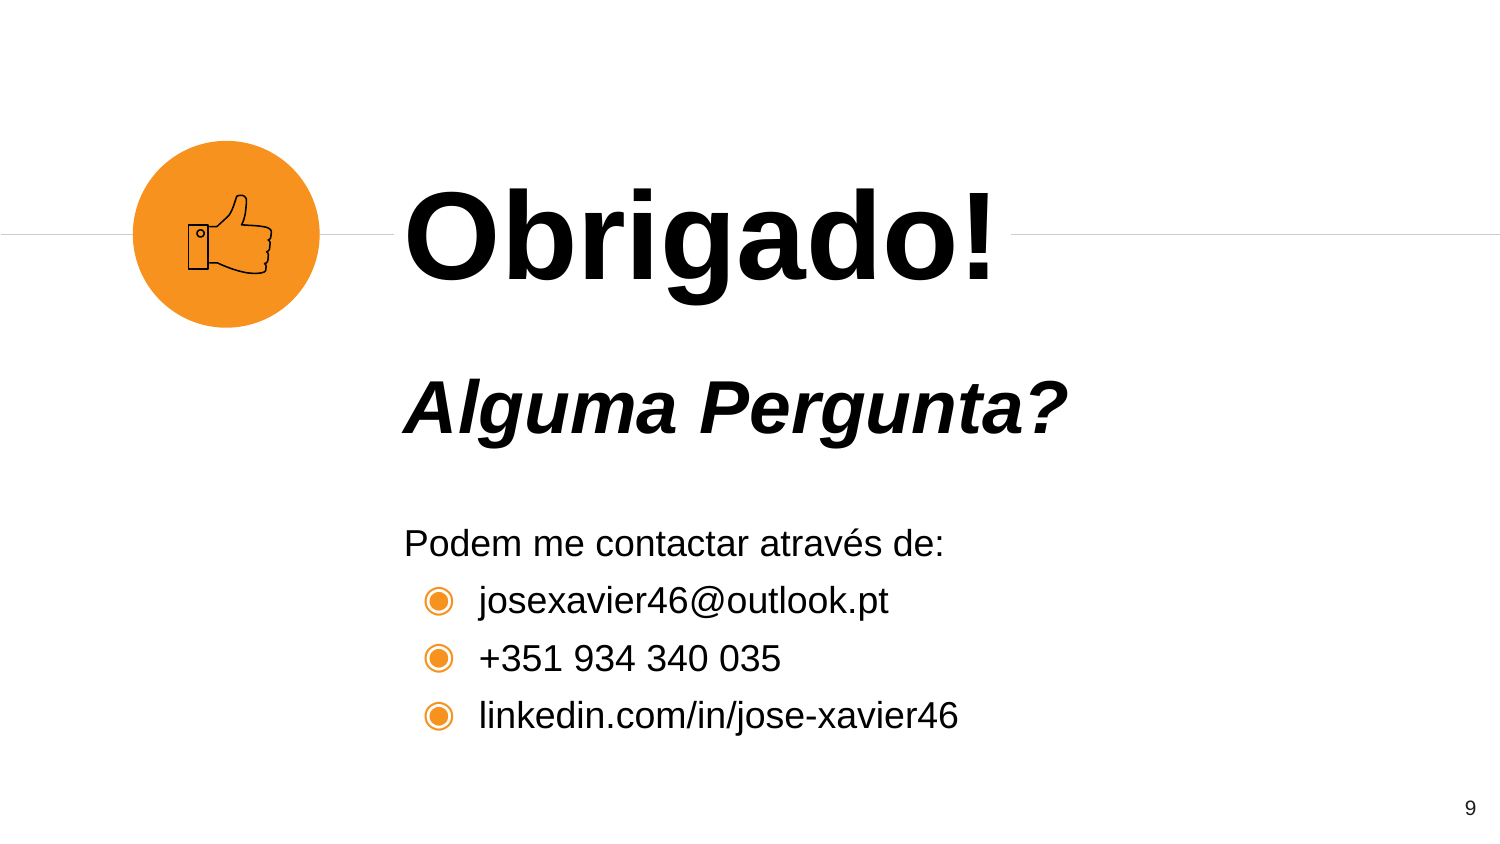

Obrigado!

Alguma Pergunta?

Podem me contactar através de:
josexavier46@outlook.pt
+351 934 340 035
linkedin.com/in/jose-xavier46
9